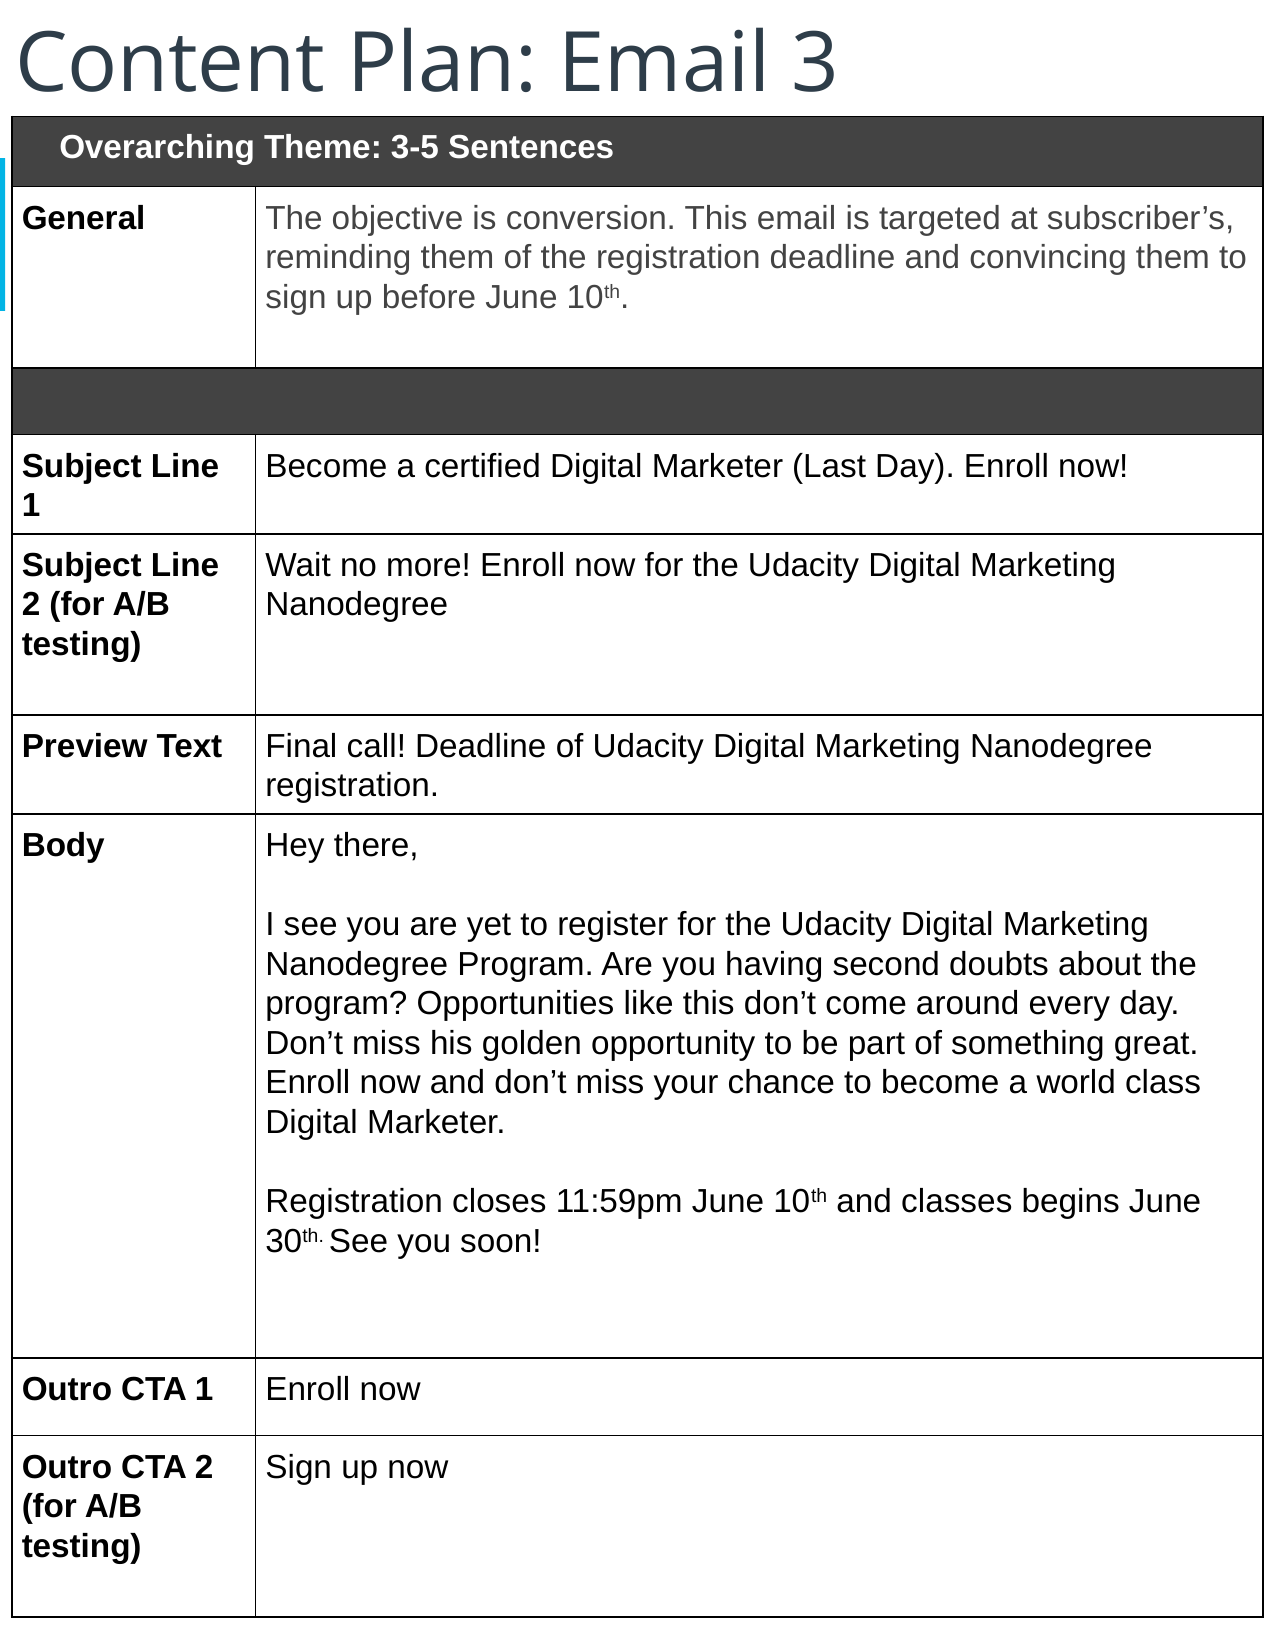

# Content Plan: Email 3
| Overarching Theme: 3-5 Sentences |  |
| --- | --- |
| General | The objective is conversion. This email is targeted at subscriber’s, reminding them of the registration deadline and convincing them to sign up before June 10th. |
|  |  |
| Subject Line 1 | Become a certified Digital Marketer (Last Day). Enroll now! |
| Subject Line 2 (for A/B testing) | Wait no more! Enroll now for the Udacity Digital Marketing Nanodegree |
| Preview Text | Final call! Deadline of Udacity Digital Marketing Nanodegree registration. |
| Body | Hey there,   I see you are yet to register for the Udacity Digital Marketing Nanodegree Program. Are you having second doubts about the program? Opportunities like this don’t come around every day. Don’t miss his golden opportunity to be part of something great. Enroll now and don’t miss your chance to become a world class Digital Marketer.   Registration closes 11:59pm June 10th and classes begins June 30th. See you soon! |
| Outro CTA 1 | Enroll now |
| Outro CTA 2 (for A/B testing) | Sign up now |